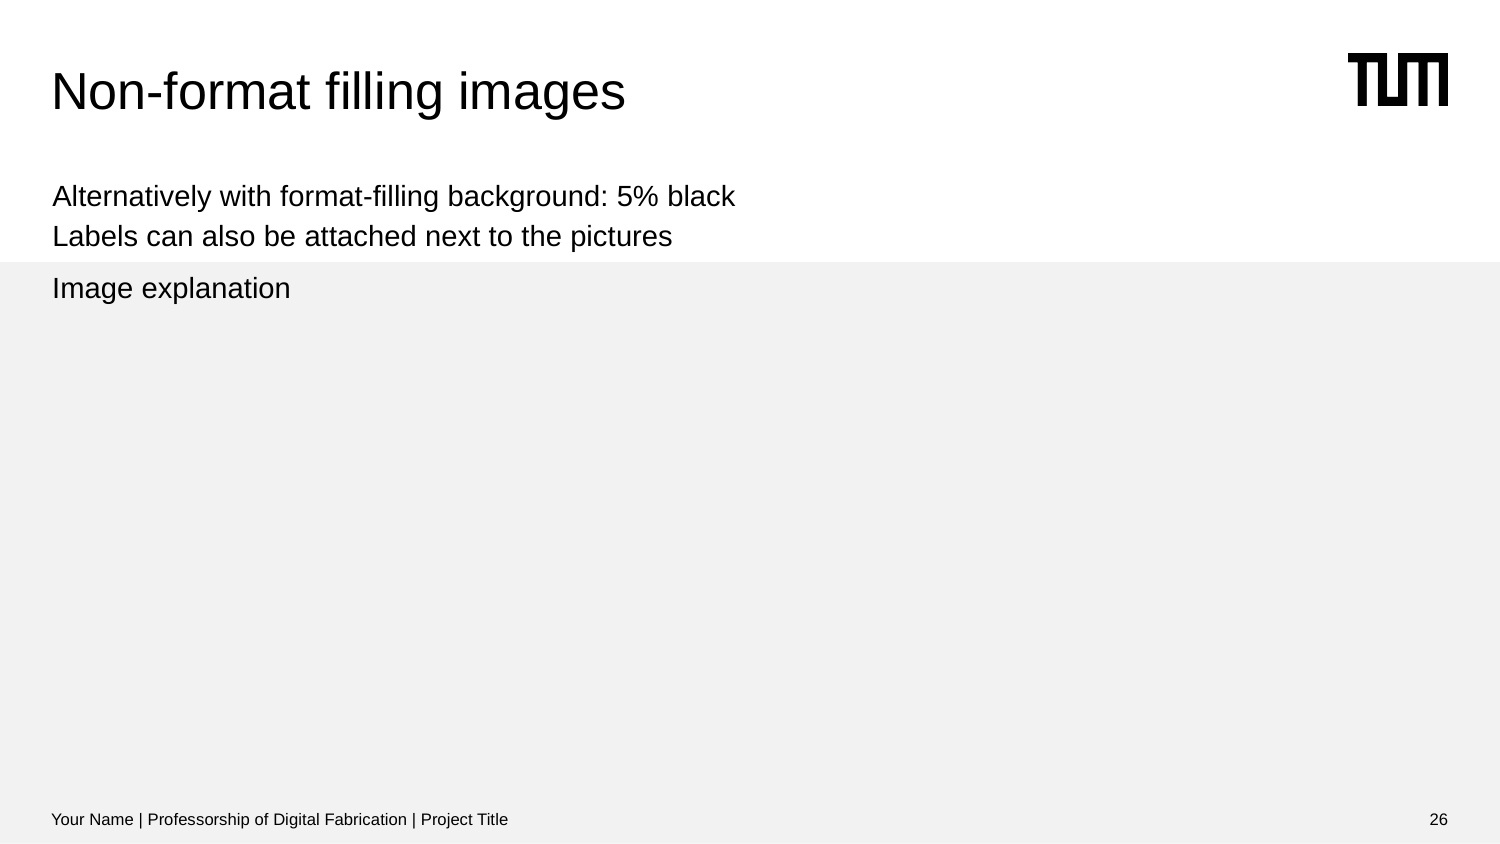

# Non-format filling images
Alternatively with format-filling background: 5% black
Labels can also be attached next to the pictures
Image explanation

Your Name | Professorship of Digital Fabrication | Project Title
26